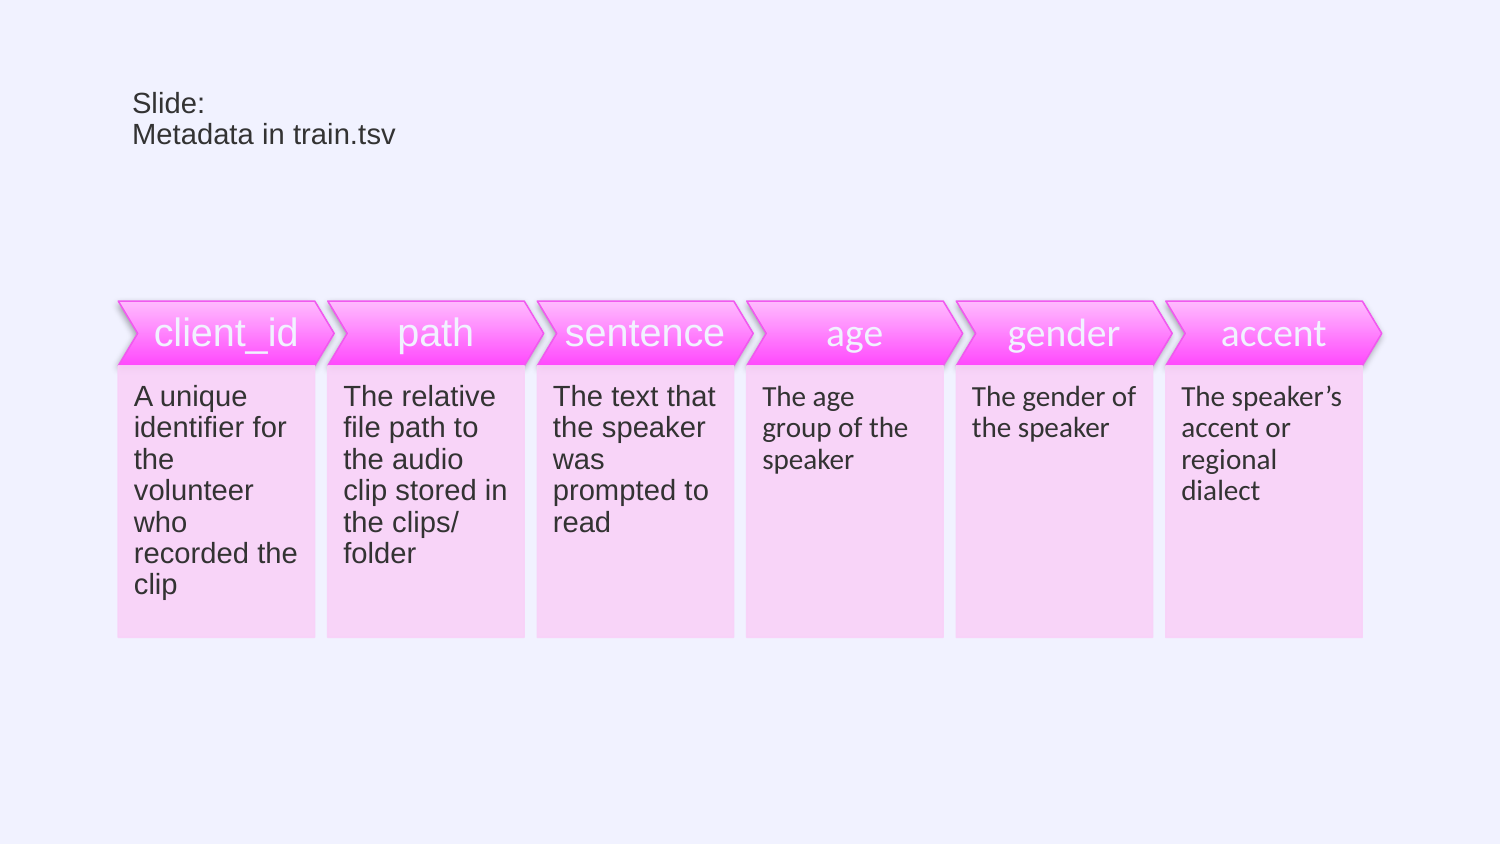

# Slide:  Metadata in train.tsv
client_id
A unique identifier for the volunteer who recorded the clip
path
The relative file path to the audio clip stored in the clips/ folder
sentence
The text that the speaker was prompted to read
age
The age group of the speaker
gender
The gender of the speaker
accent
The speaker’s accent or regional dialect